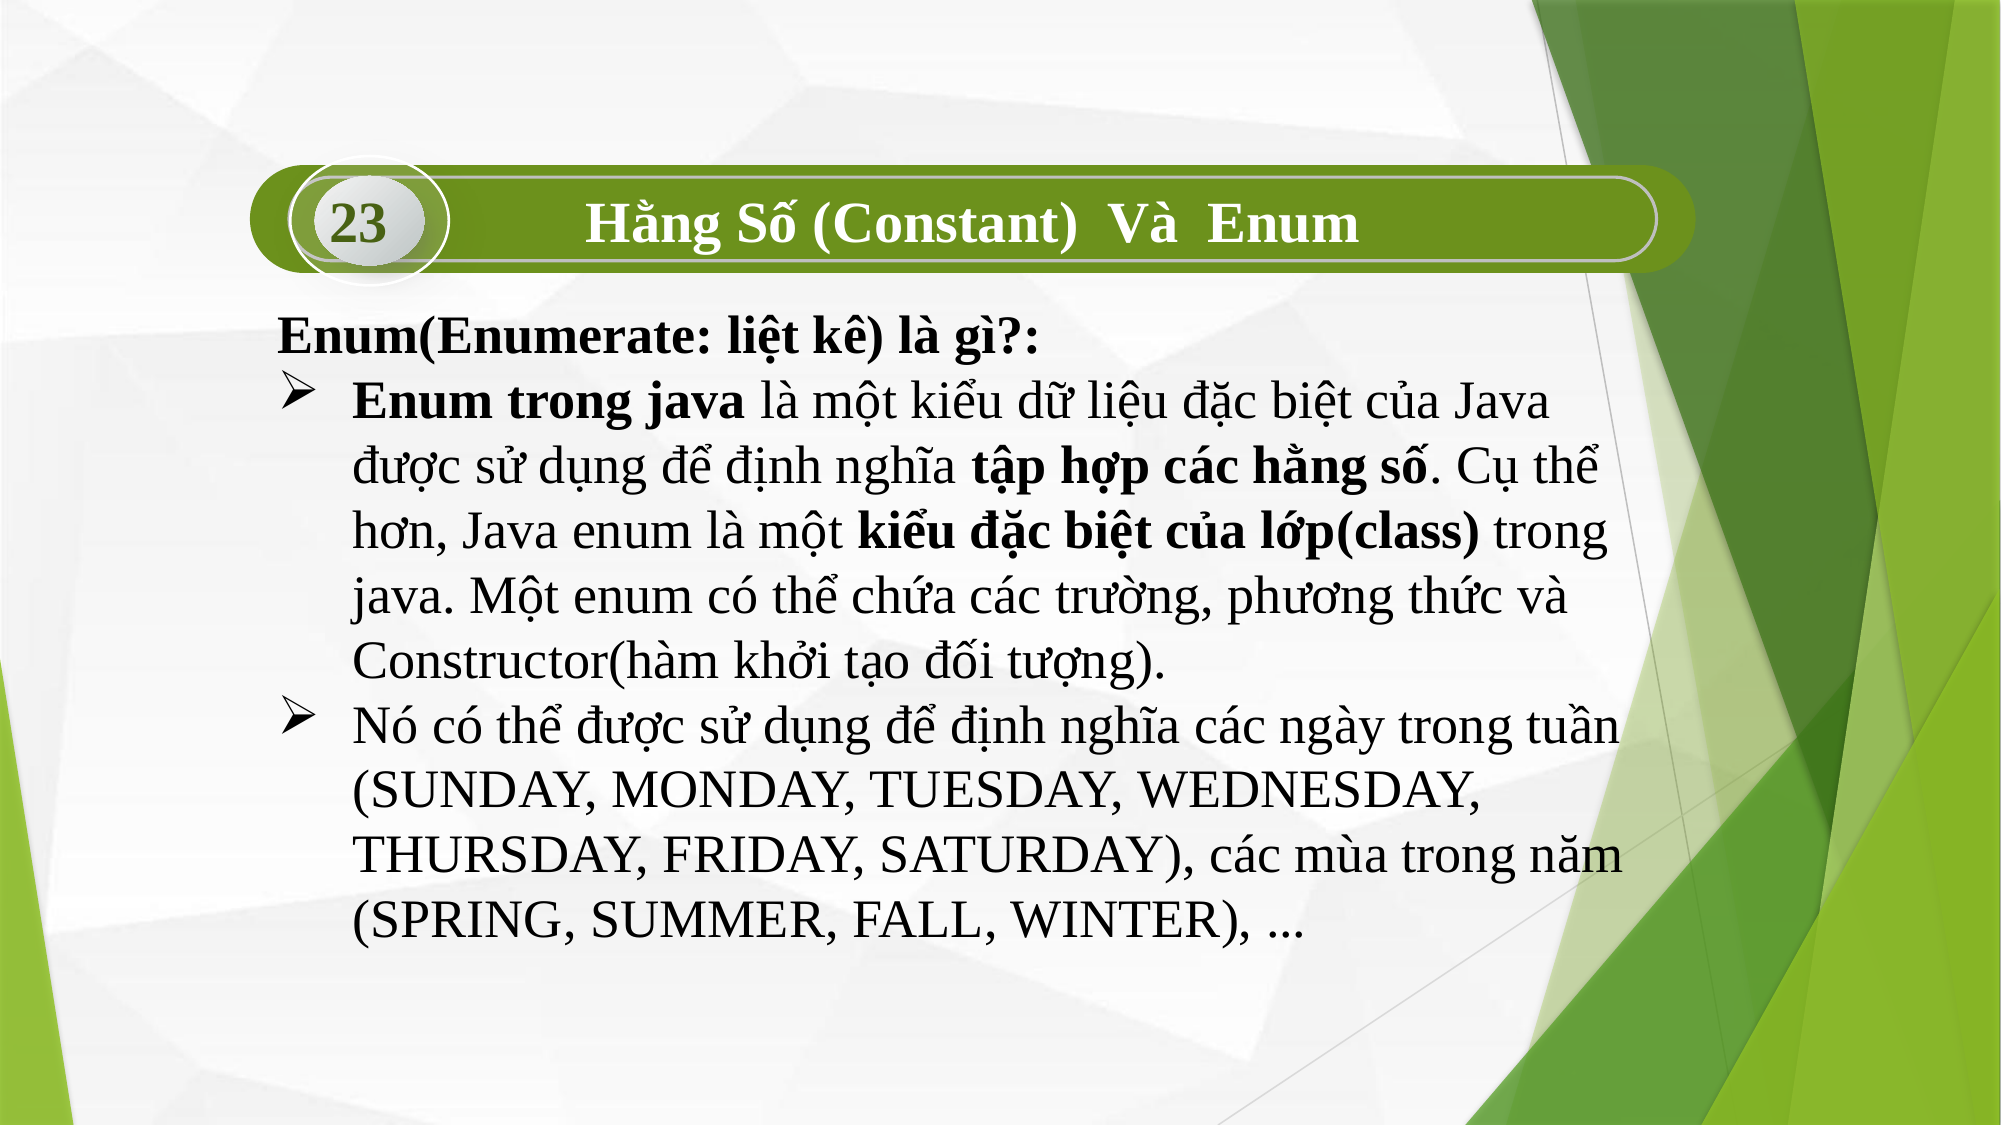

23

Hằng Số (Constant)  Và  Enum
Enum(Enumerate: liệt kê) là gì?:
Enum trong java là một kiểu dữ liệu đặc biệt của Java được sử dụng để định nghĩa tập hợp các hằng số. Cụ thể hơn, Java enum là một kiểu đặc biệt của lớp(class) trong java. Một enum có thể chứa các trường, phương thức và Constructor(hàm khởi tạo đối tượng).
Nó có thể được sử dụng để định nghĩa các ngày trong tuần (SUNDAY, MONDAY, TUESDAY, WEDNESDAY, THURSDAY, FRIDAY, SATURDAY), các mùa trong năm (SPRING, SUMMER, FALL, WINTER), ...